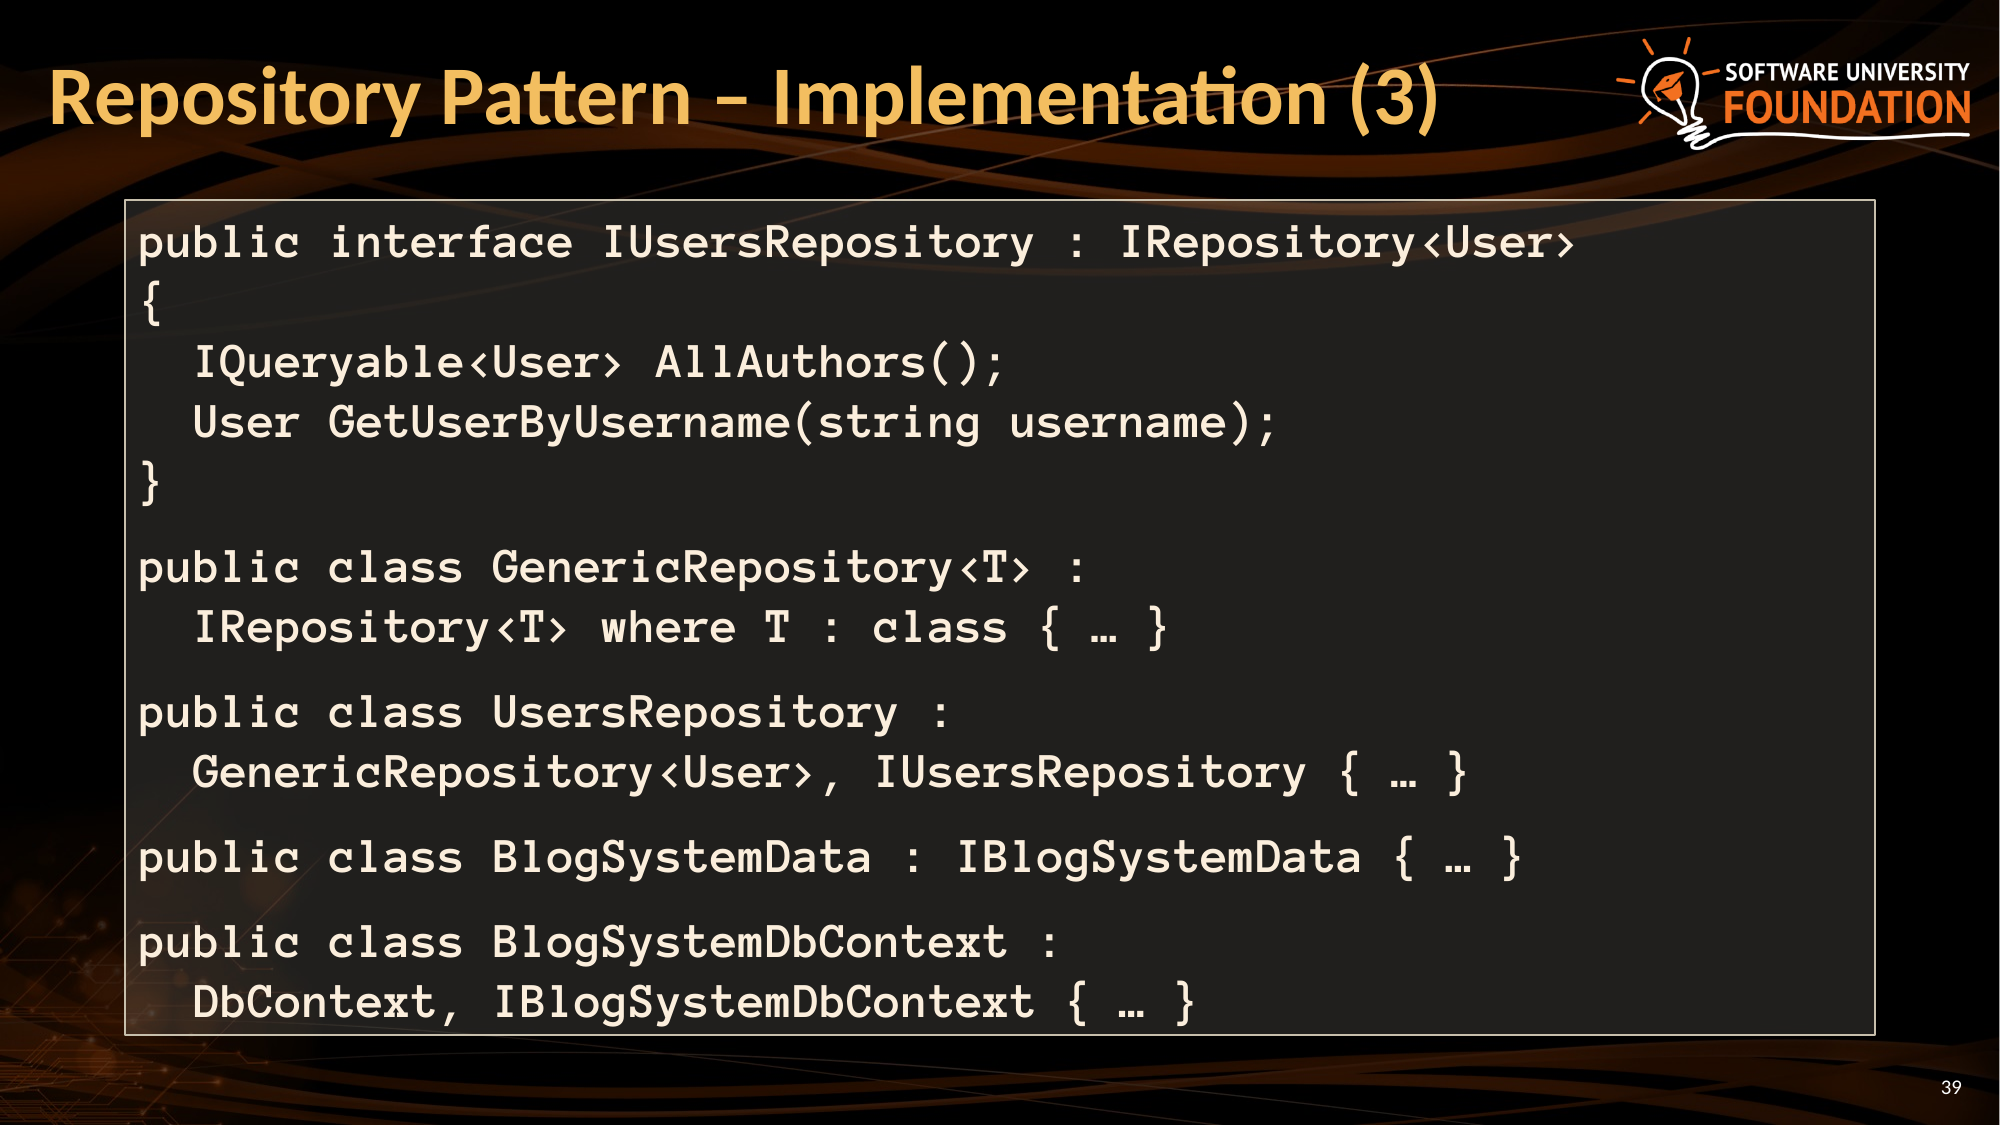

# Repository Pattern – Implementation (3)
public interface IUsersRepository : IRepository<User>
{
  IQueryable<User> AllAuthors();
  User GetUserByUsername(string username);
}
public class GenericRepository<T> :
  IRepository<T> where T : class { … }
public class UsersRepository :
  GenericRepository<User>, IUsersRepository { … }
public class BlogSystemData : IBlogSystemData { … }
public class BlogSystemDbContext :
  DbContext, IBlogSystemDbContext { … }
39